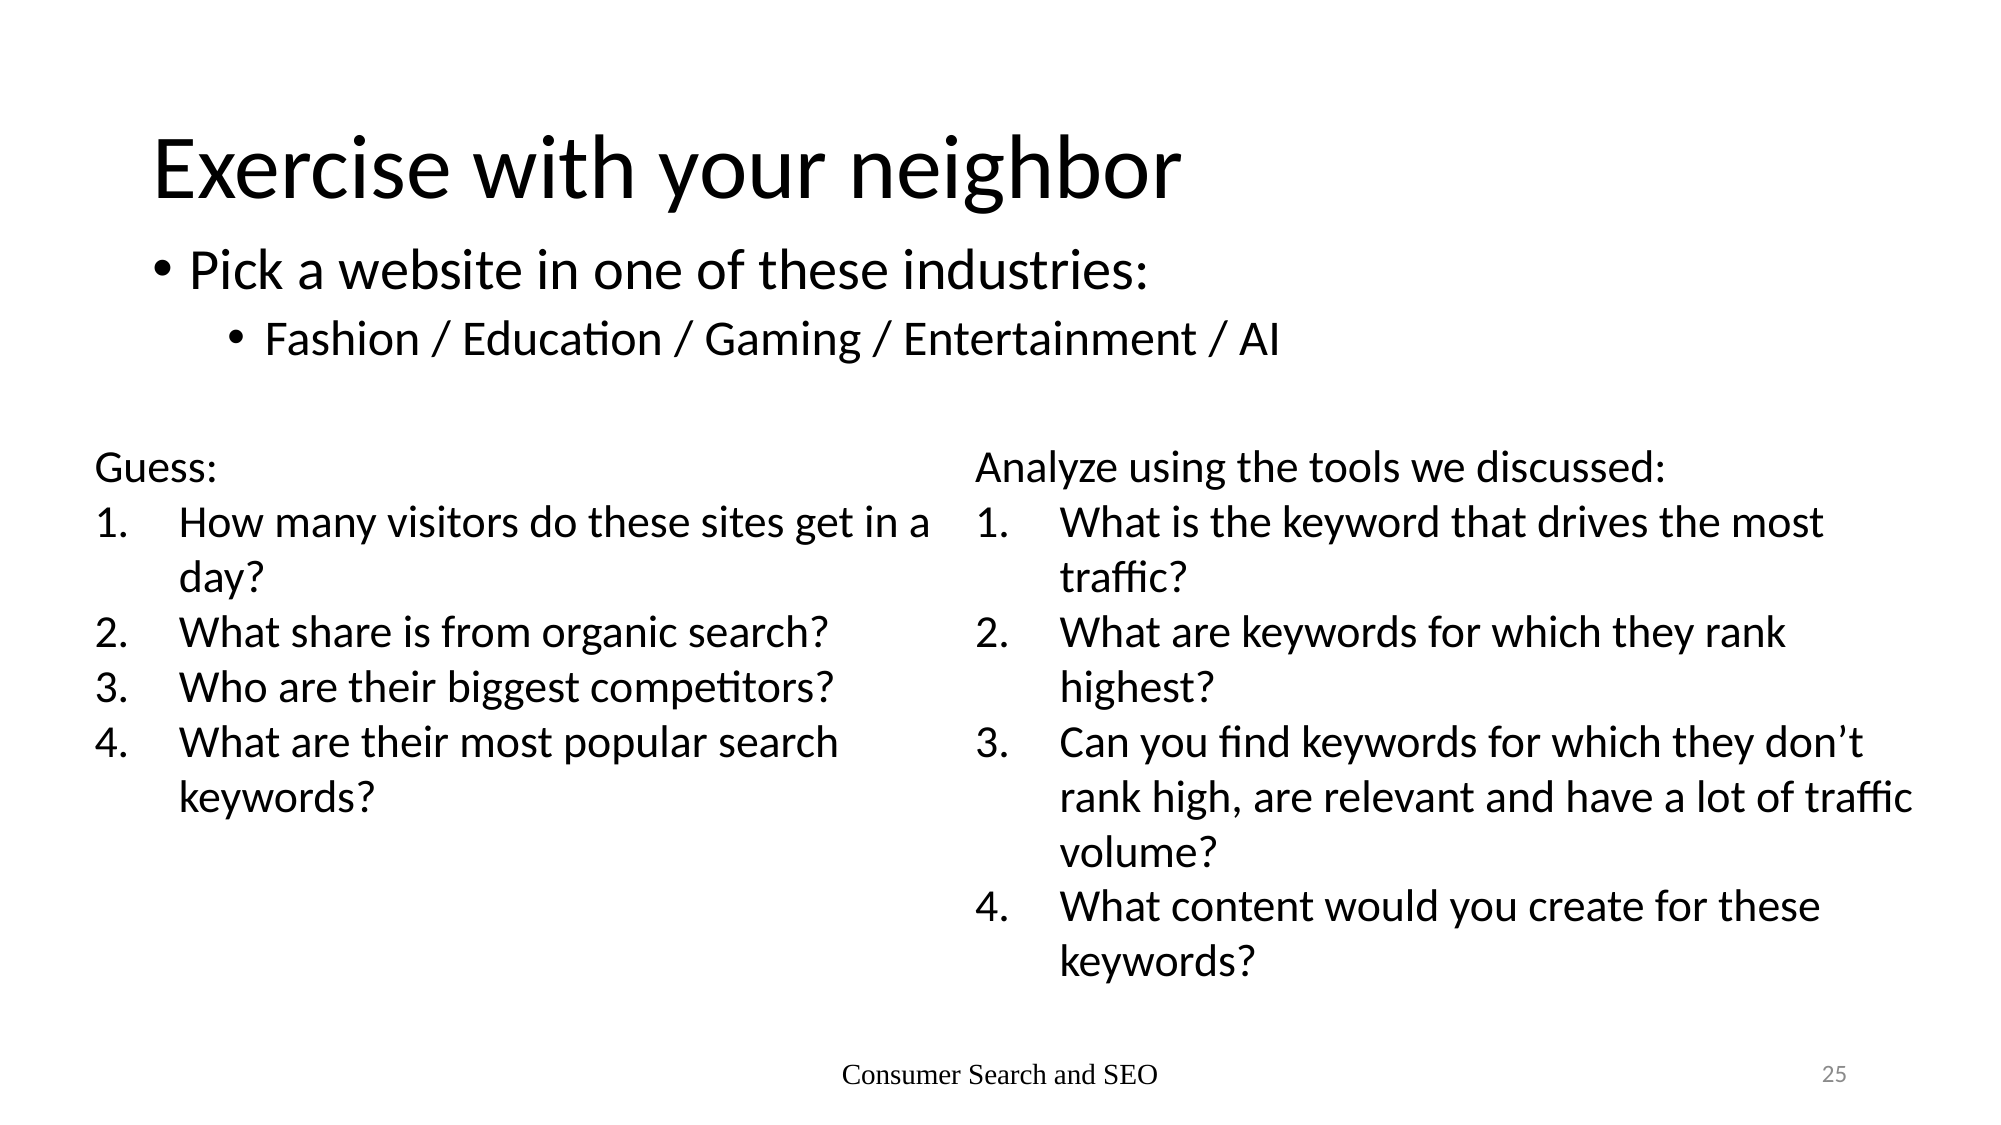

# Exercise with your neighbor
Pick a website in one of these industries:
Fashion / Education / Gaming / Entertainment / AI

Analyze using the tools we discussed:
What is the keyword that drives the most traffic?
What are keywords for which they rank highest?
Can you find keywords for which they don’t rank high, are relevant and have a lot of traffic volume?
What content would you create for these keywords?
Guess:
How many visitors do these sites get in a day?
What share is from organic search?
Who are their biggest competitors?
What are their most popular search keywords?

Consumer Search and SEO
25